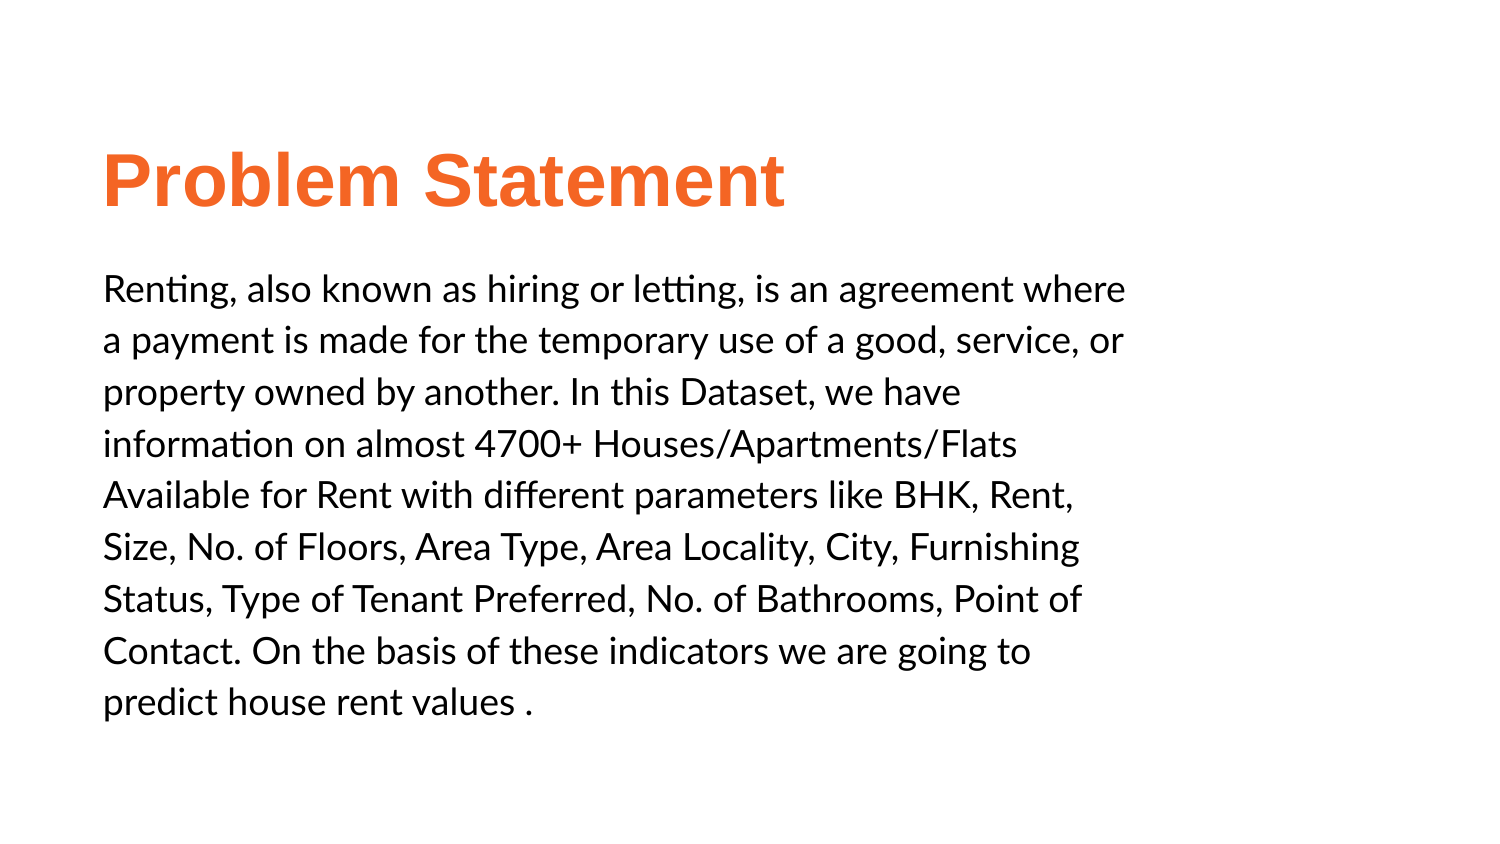

Problem Statement
Renting, also known as hiring or letting, is an agreement where a payment is made for the temporary use of a good, service, or property owned by another. In this Dataset, we have information on almost 4700+ Houses/Apartments/Flats Available for Rent with different parameters like BHK, Rent, Size, No. of Floors, Area Type, Area Locality, City, Furnishing Status, Type of Tenant Preferred, No. of Bathrooms, Point of Contact. On the basis of these indicators we are going to predict house rent values .